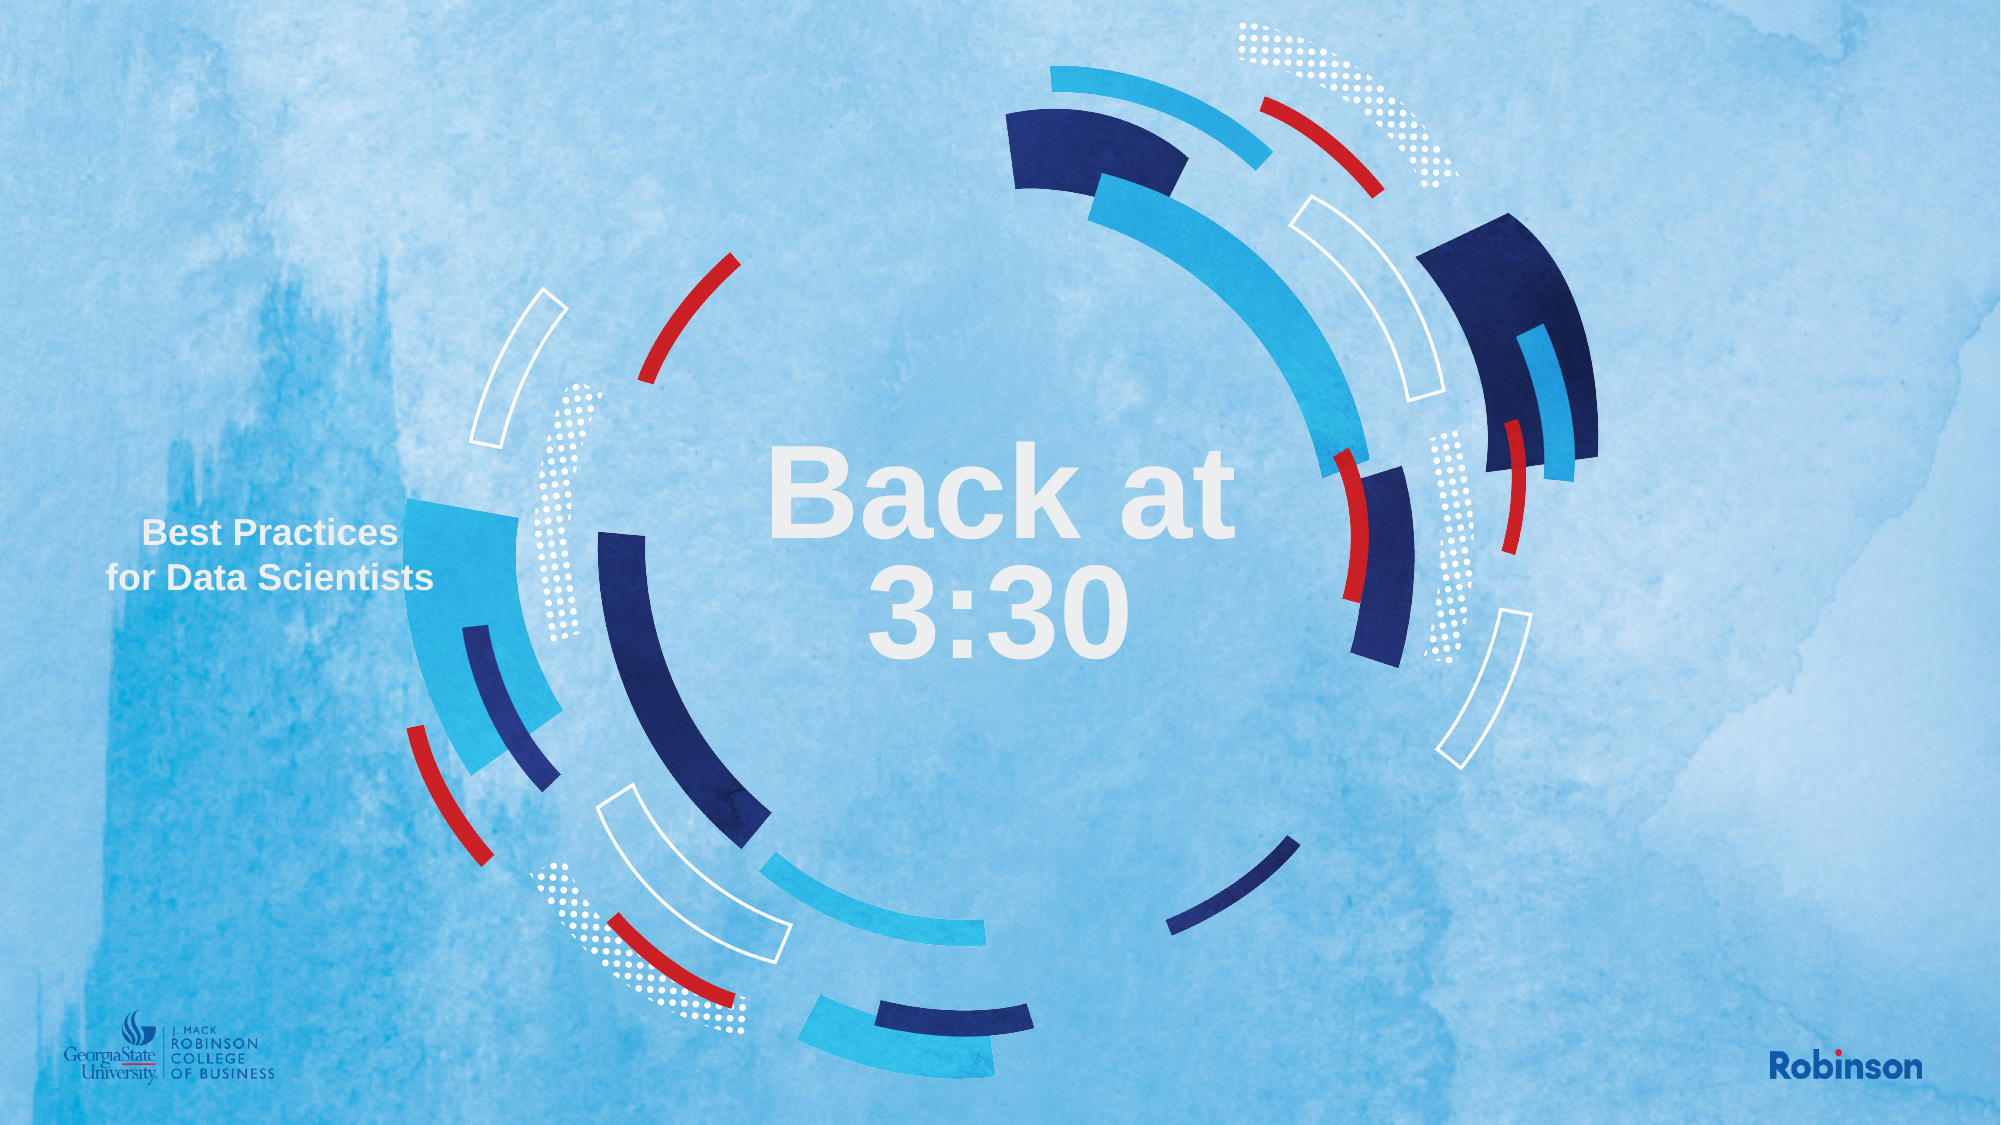

# Back at 3:30
Best Practices
for Data Scientists